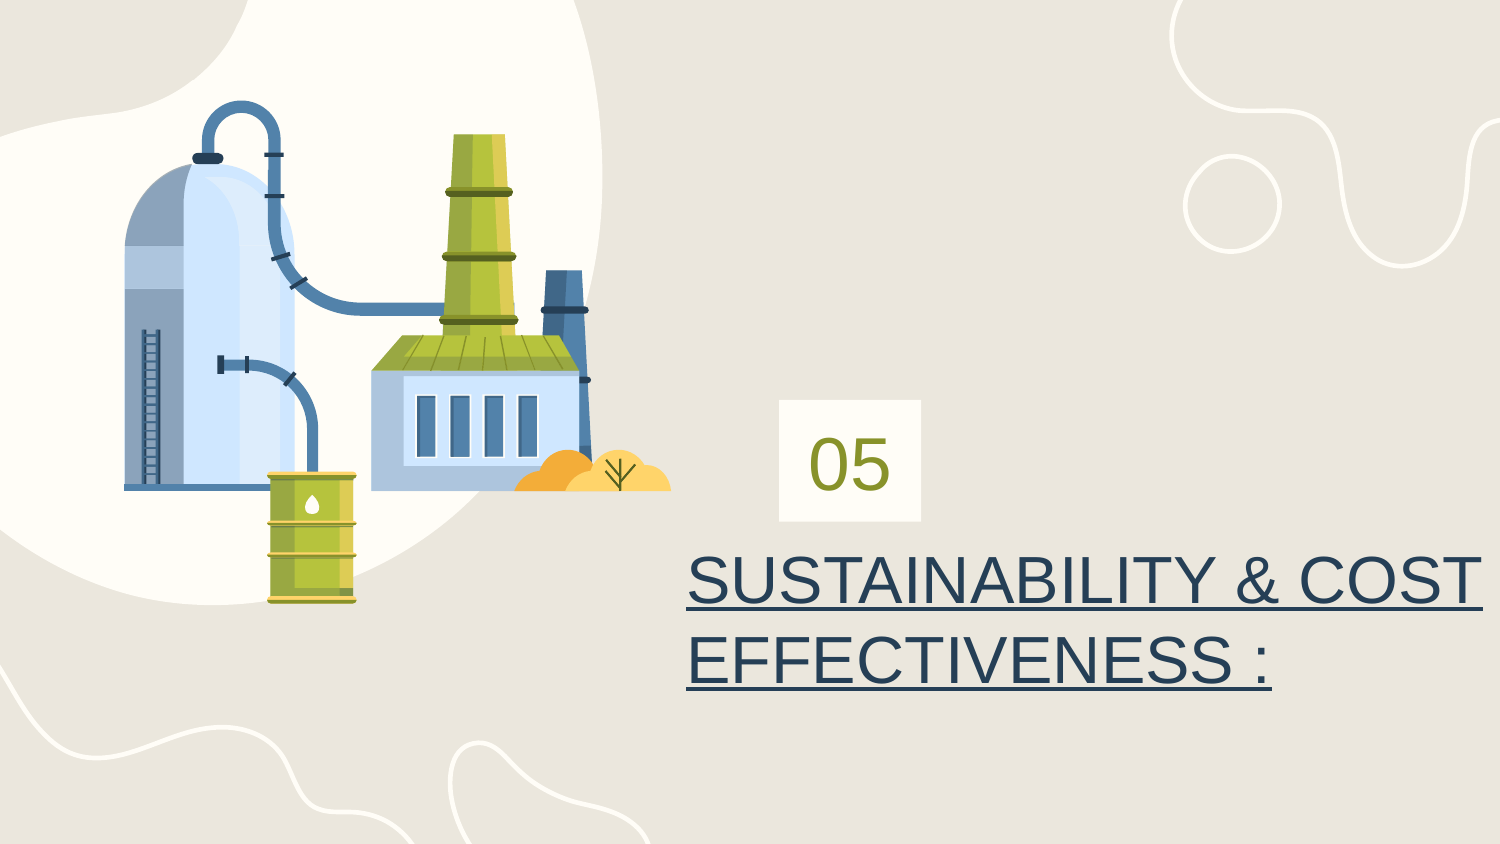

05
# SUSTAINABILITY & COST EFFECTIVENESS :